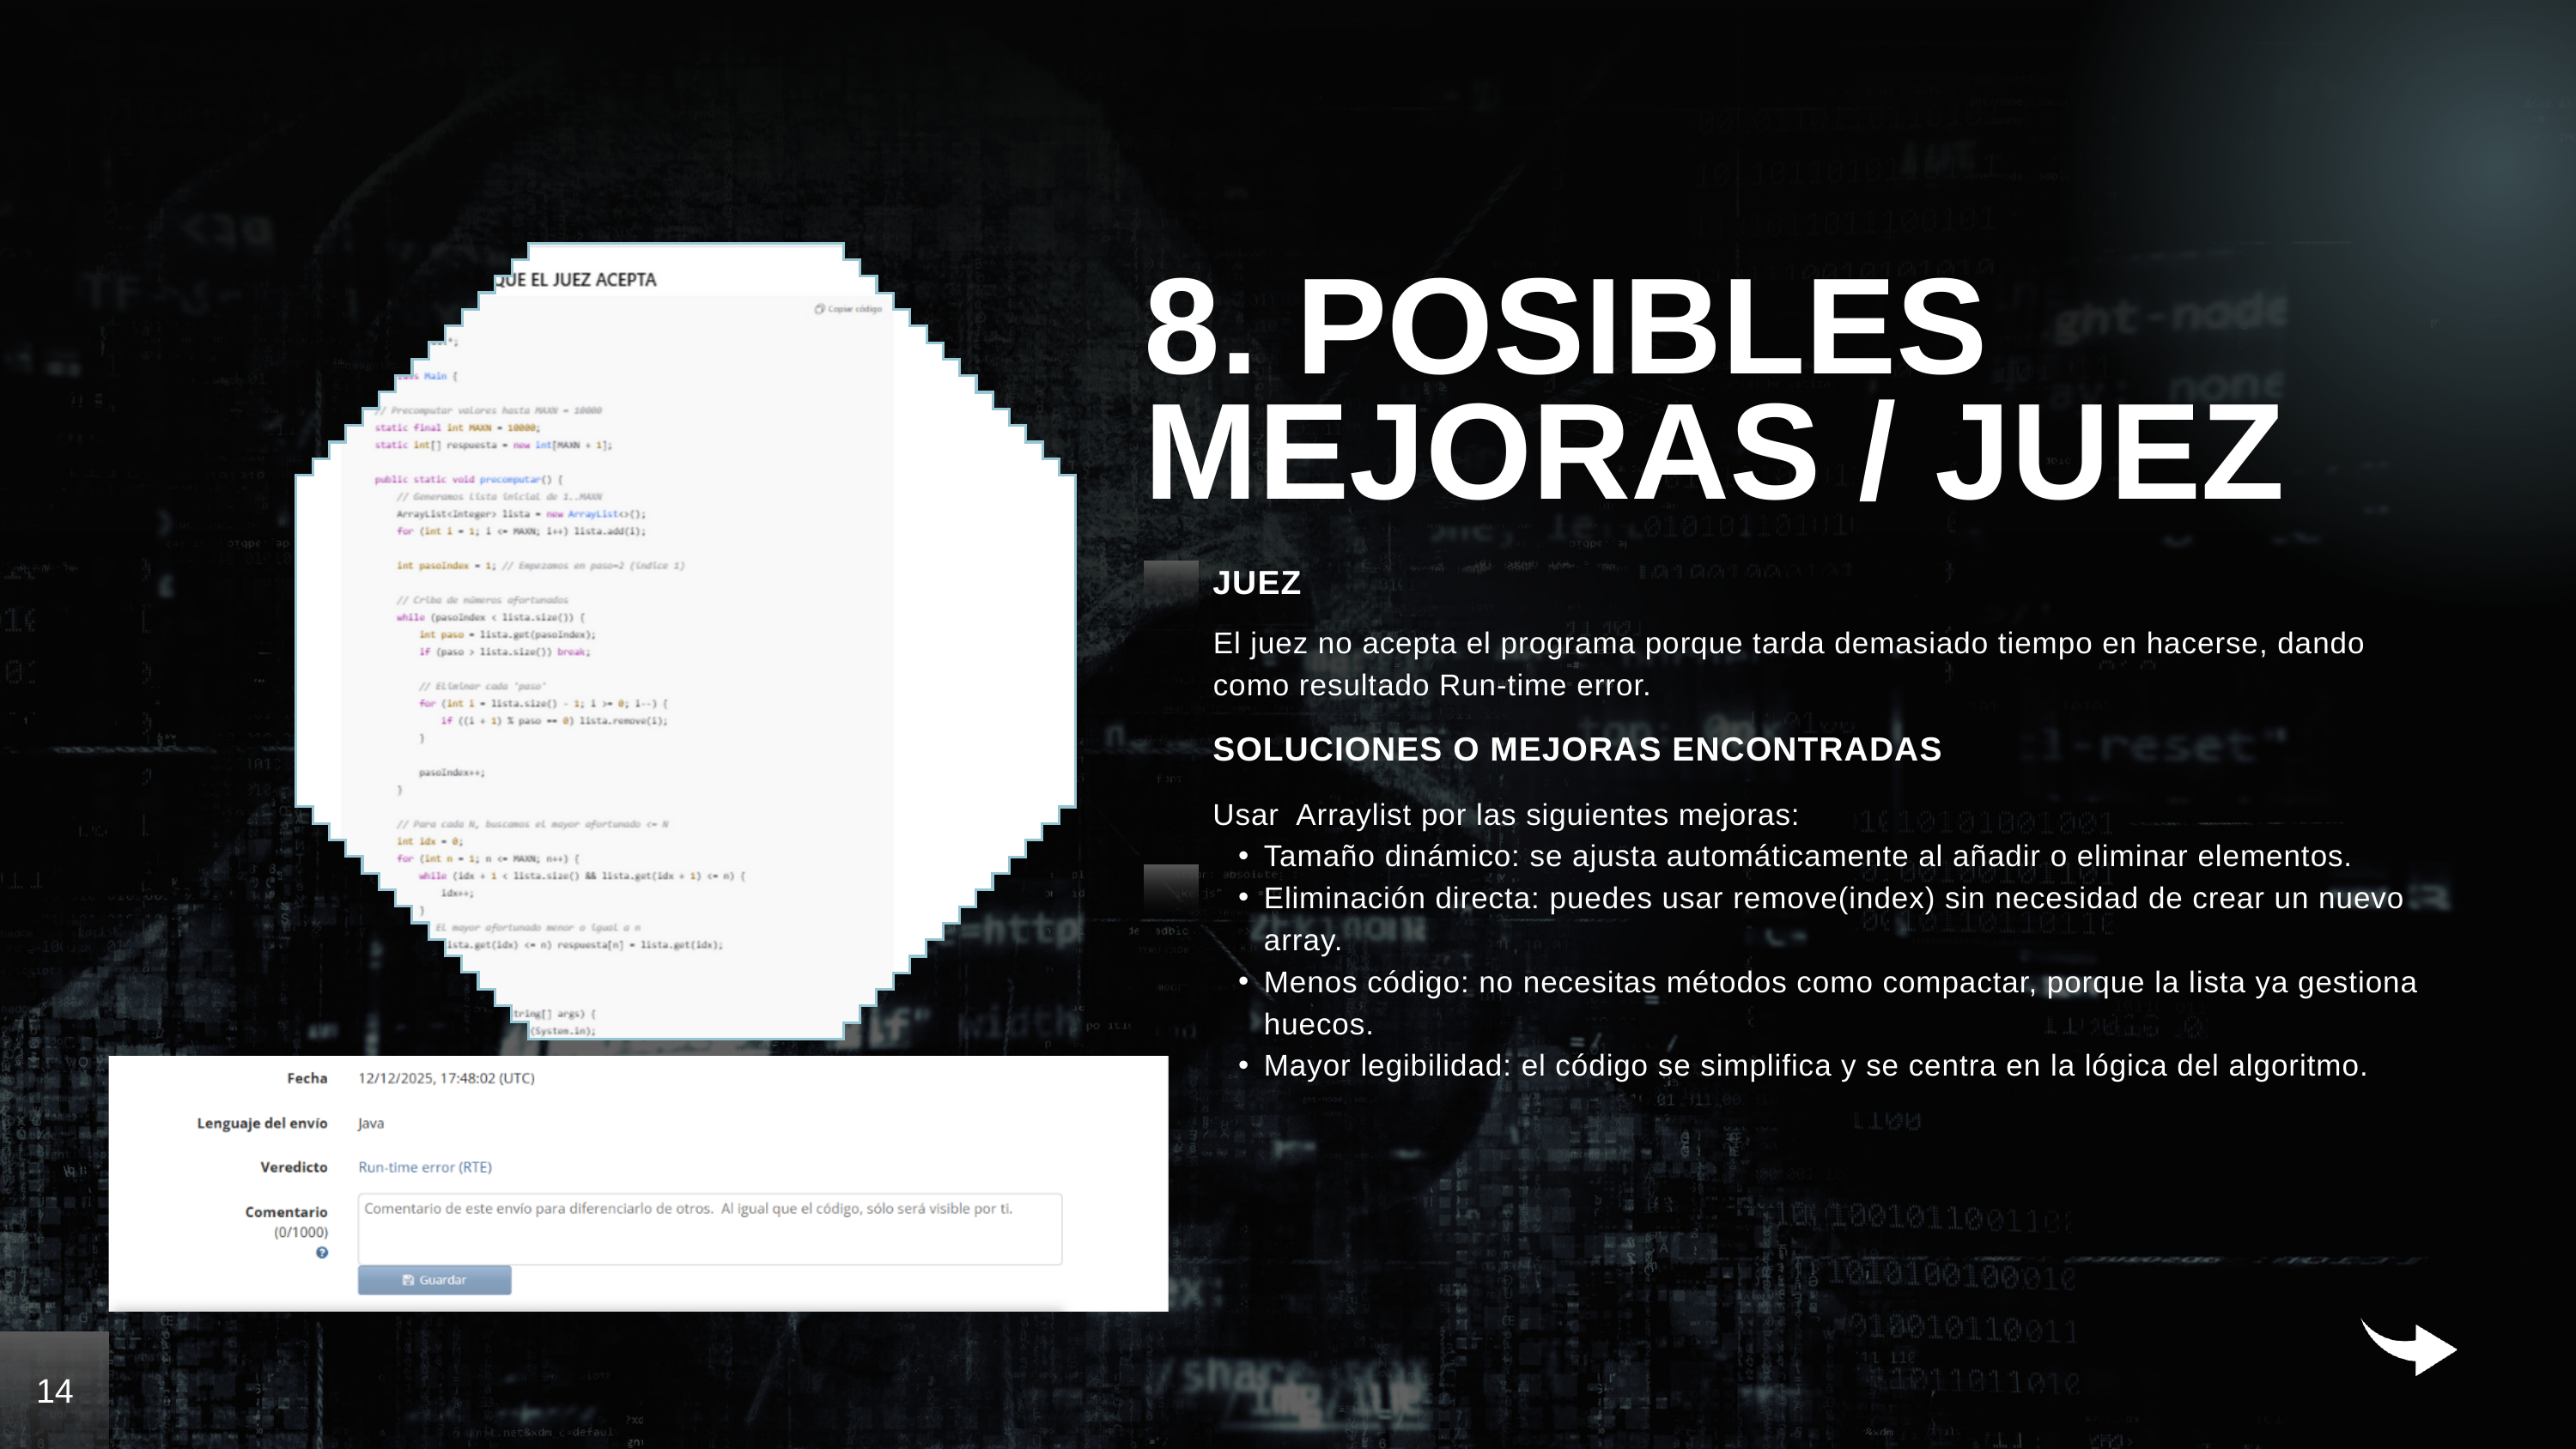

8. POSIBLES MEJORAS / JUEZ
JUEZ

El juez no acepta el programa porque tarda demasiado tiempo en hacerse, dando como resultado Run-time error.
SOLUCIONES O MEJORAS ENCONTRADAS
Usar  Arraylist por las siguientes mejoras:
Tamaño dinámico: se ajusta automáticamente al añadir o eliminar elementos.
Eliminación directa: puedes usar remove(index) sin necesidad de crear un nuevo array.
Menos código: no necesitas métodos como compactar, porque la lista ya gestiona huecos.
Mayor legibilidad: el código se simplifica y se centra en la lógica del algoritmo.

14